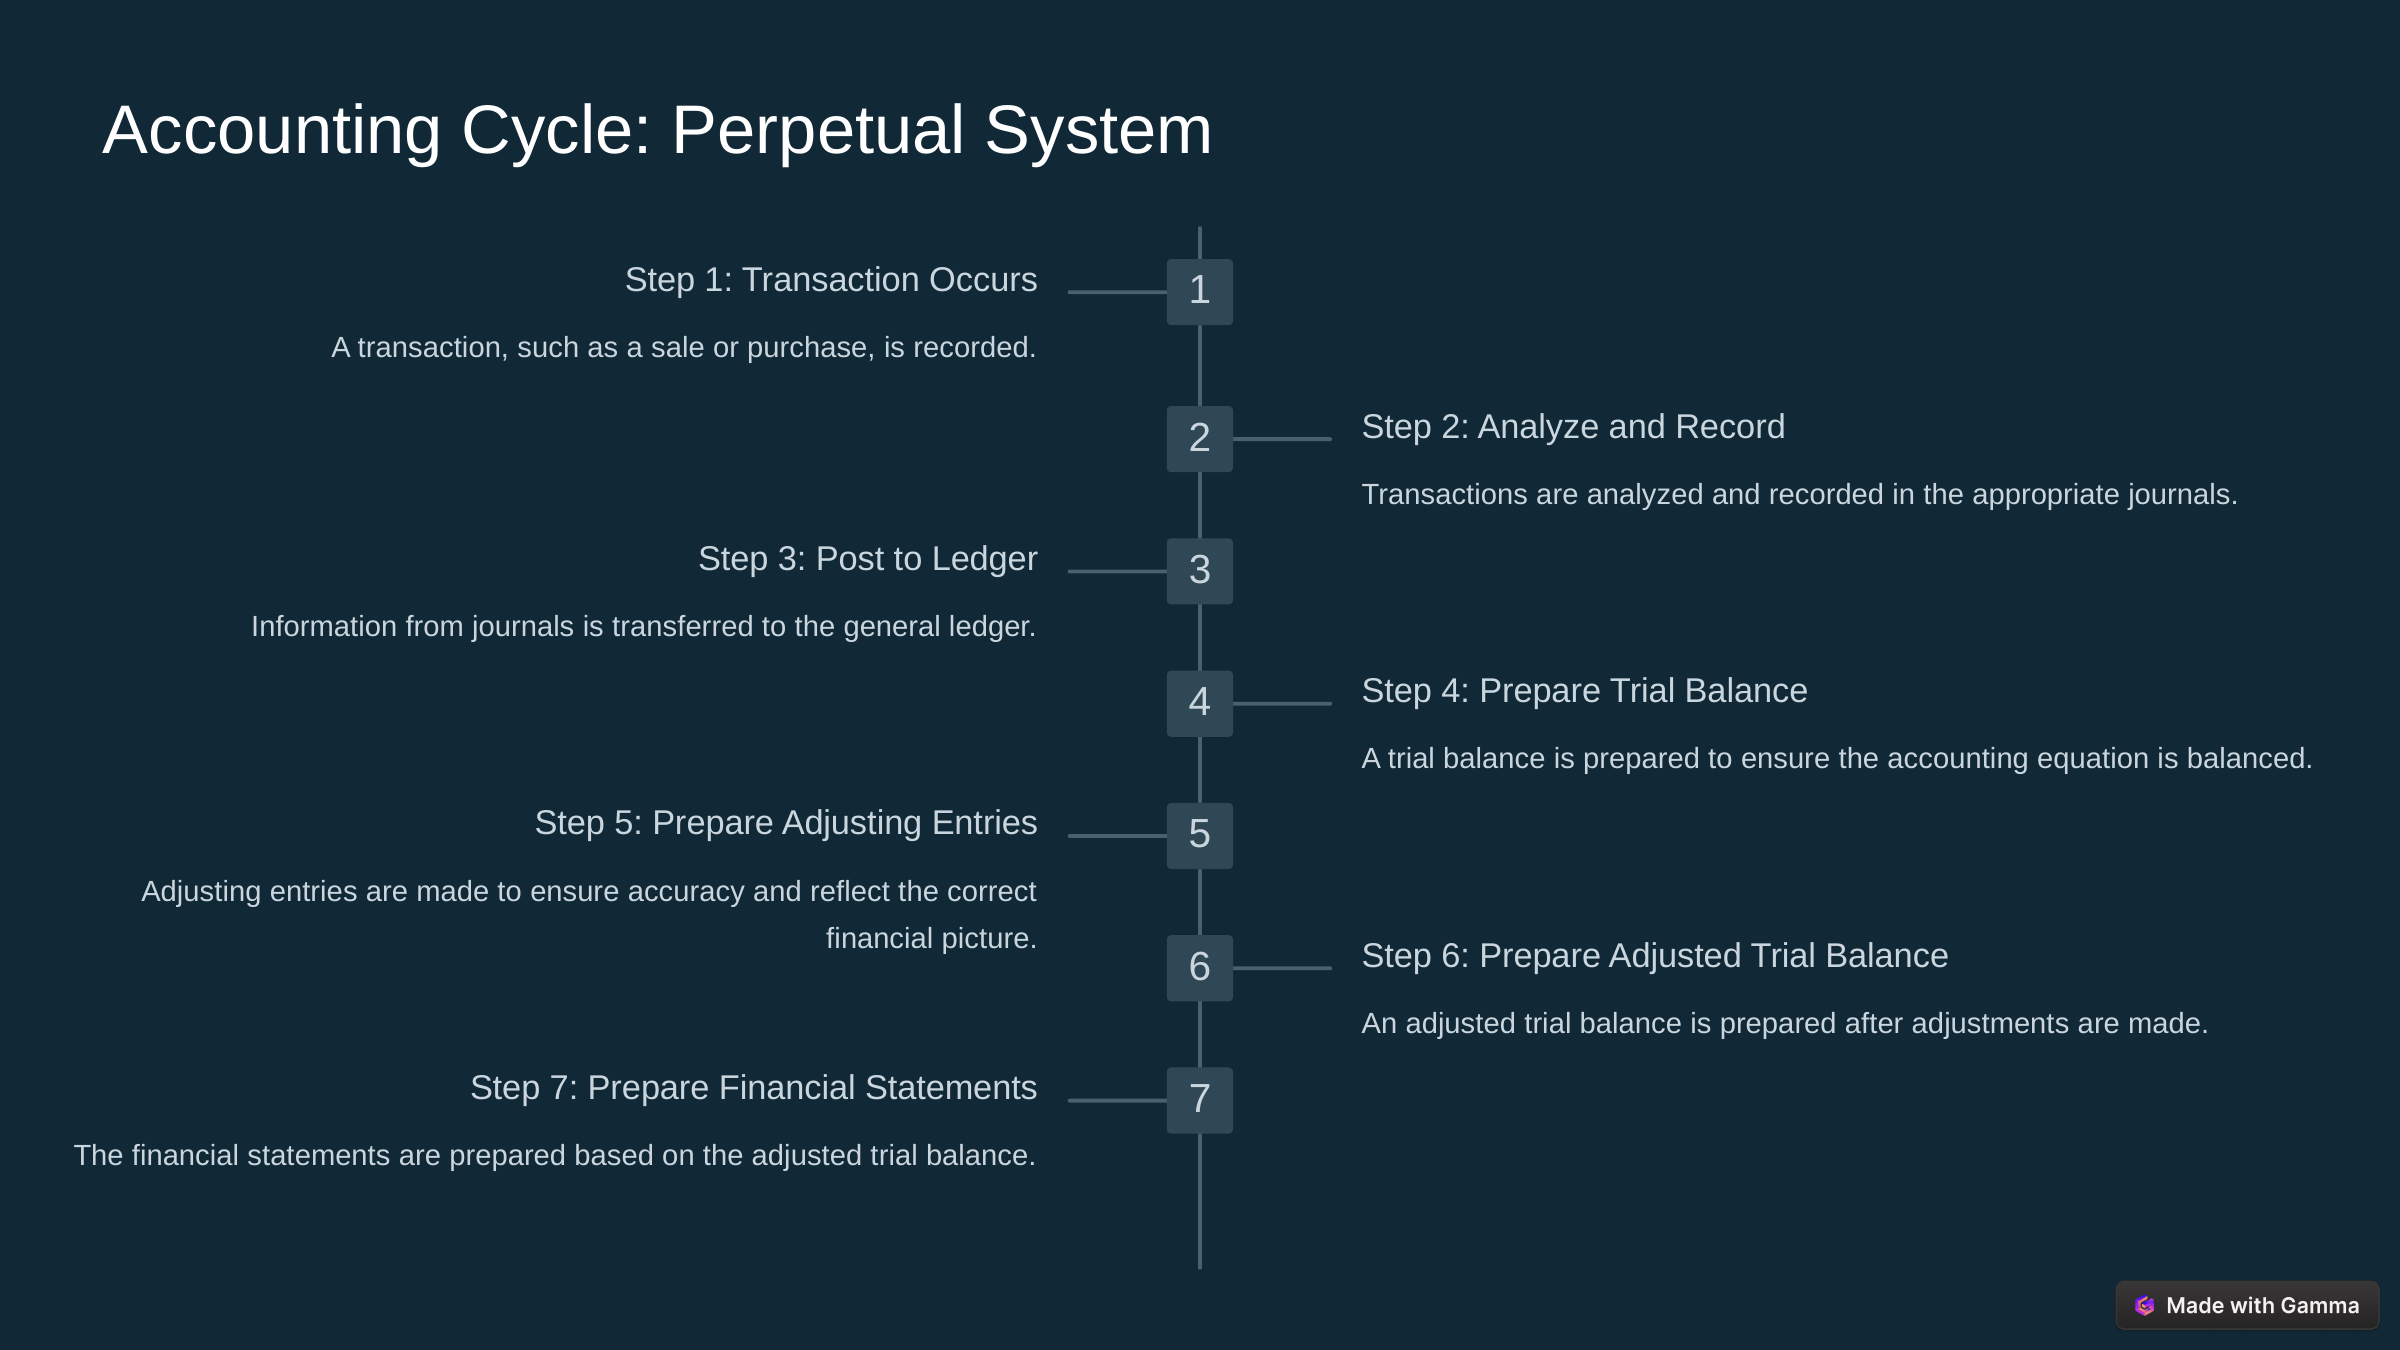

Accounting Cycle: Perpetual System

Step 1: Transaction Occurs

1

A transaction, such as a sale or purchase, is recorded.
Step 2: Analyze and Record

2

Transactions are analyzed and recorded in the appropriate journals.
Step 3: Post to Ledger

3

Information from journals is transferred to the general ledger.
Step 4: Prepare Trial Balance

4

A trial balance is prepared to ensure the accounting equation is balanced.
Step 5: Prepare Adjusting Entries

5

Adjusting entries are made to ensure accuracy and reflect the correct financial picture.
Step 6: Prepare Adjusted Trial Balance

6

An adjusted trial balance is prepared after adjustments are made.
Step 7: Prepare Financial Statements

7

The financial statements are prepared based on the adjusted trial balance.